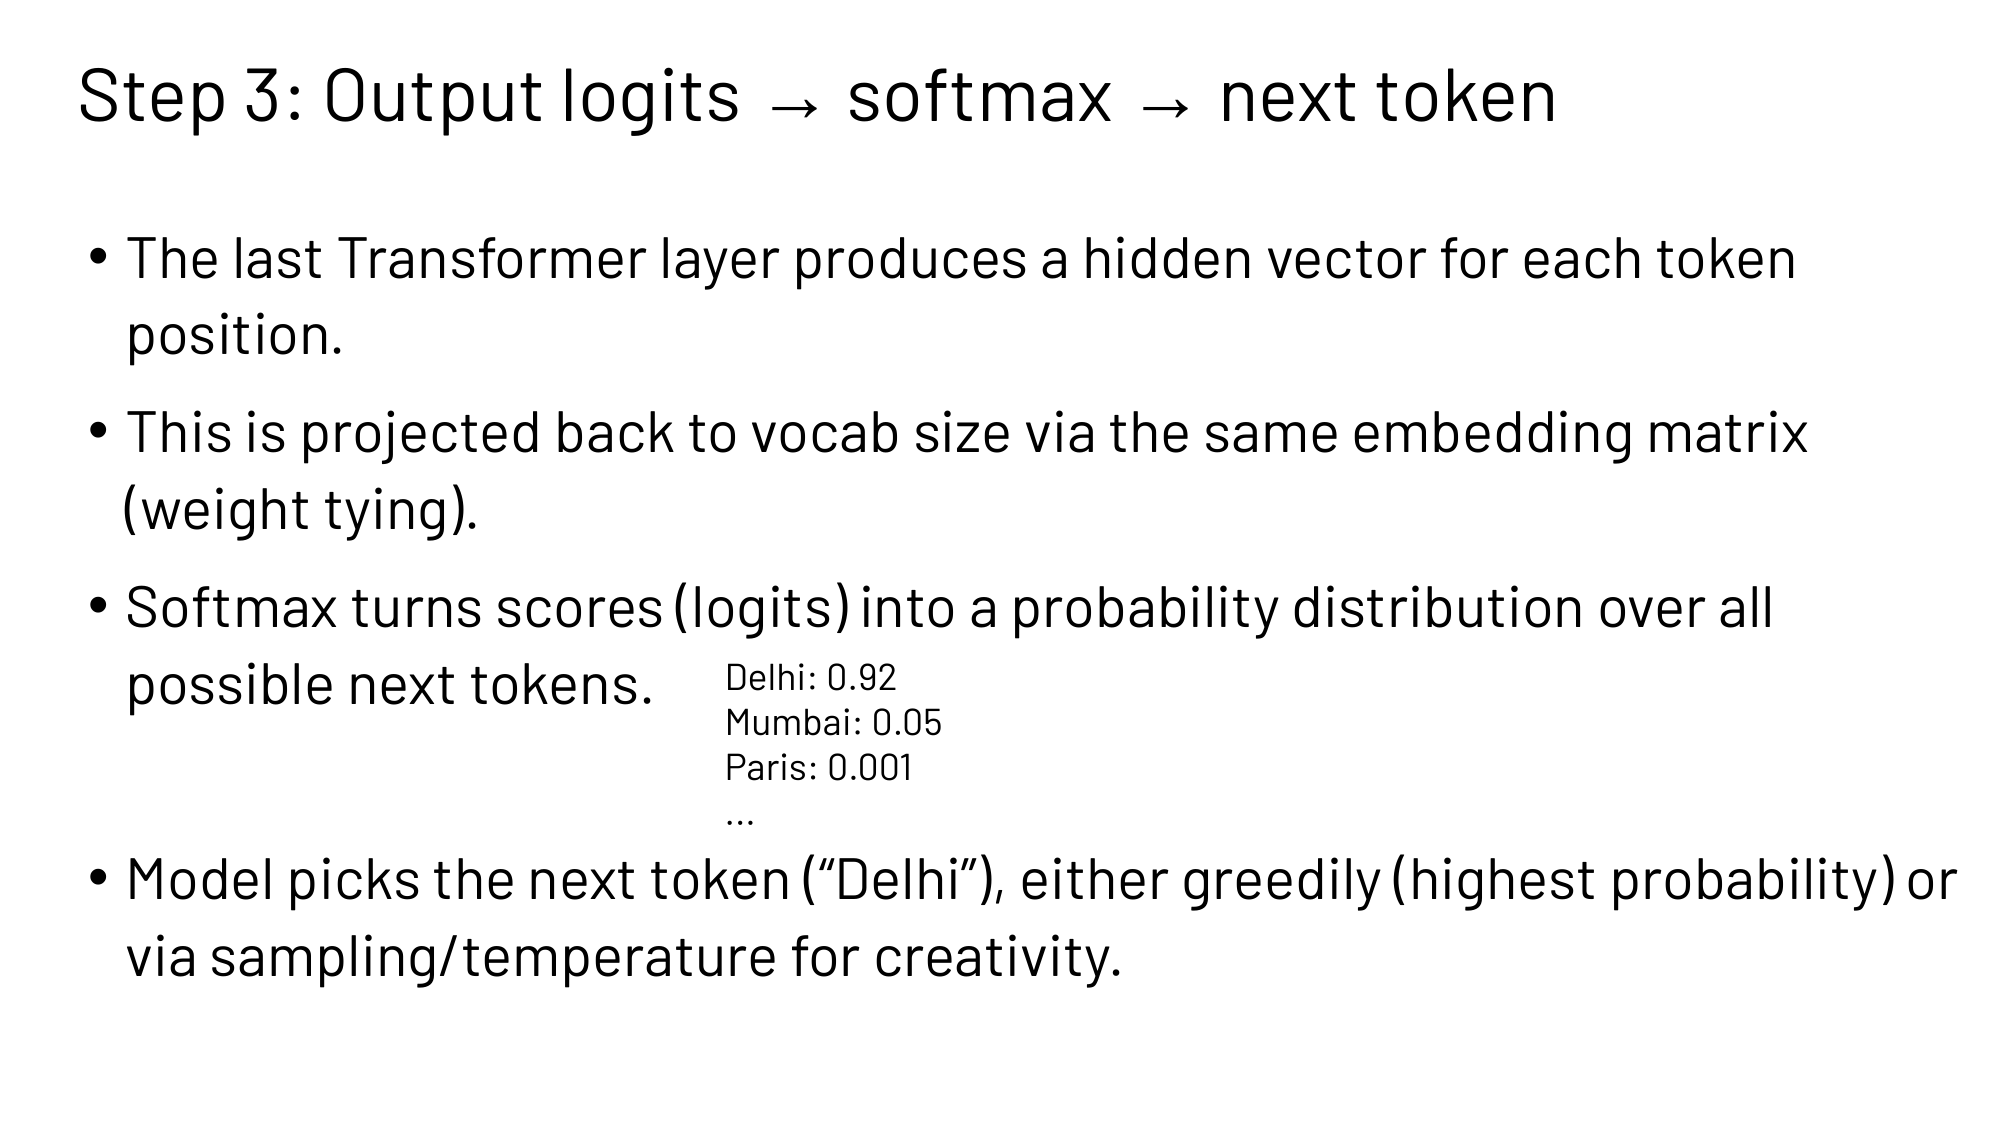

Step 3: Output logits → softmax → next token
The last Transformer layer produces a hidden vector for each token position.
This is projected back to vocab size via the same embedding matrix (weight tying).
Softmax turns scores (logits) into a probability distribution over all possible next tokens.

Model picks the next token (“Delhi”), either greedily (highest probability) or via sampling/temperature for creativity.
Delhi: 0.92
Mumbai: 0.05
Paris: 0.001
...